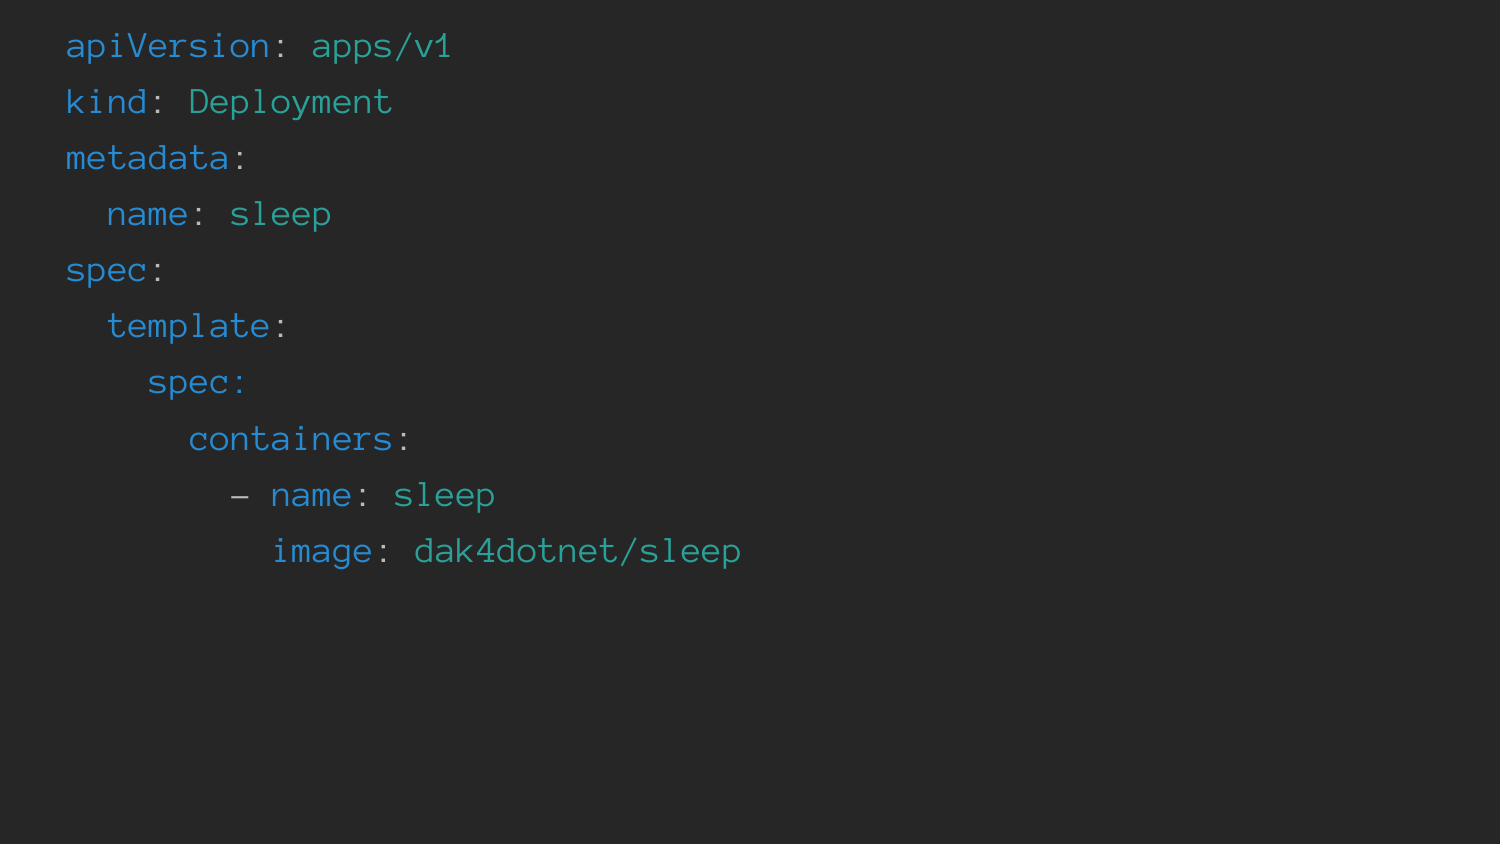

apiVersion: apps/v1
kind: Deployment
metadata:
  name: sleep
spec:
  template:
    spec:
      containers:
        - name: sleep
          image: dak4dotnet/sleep